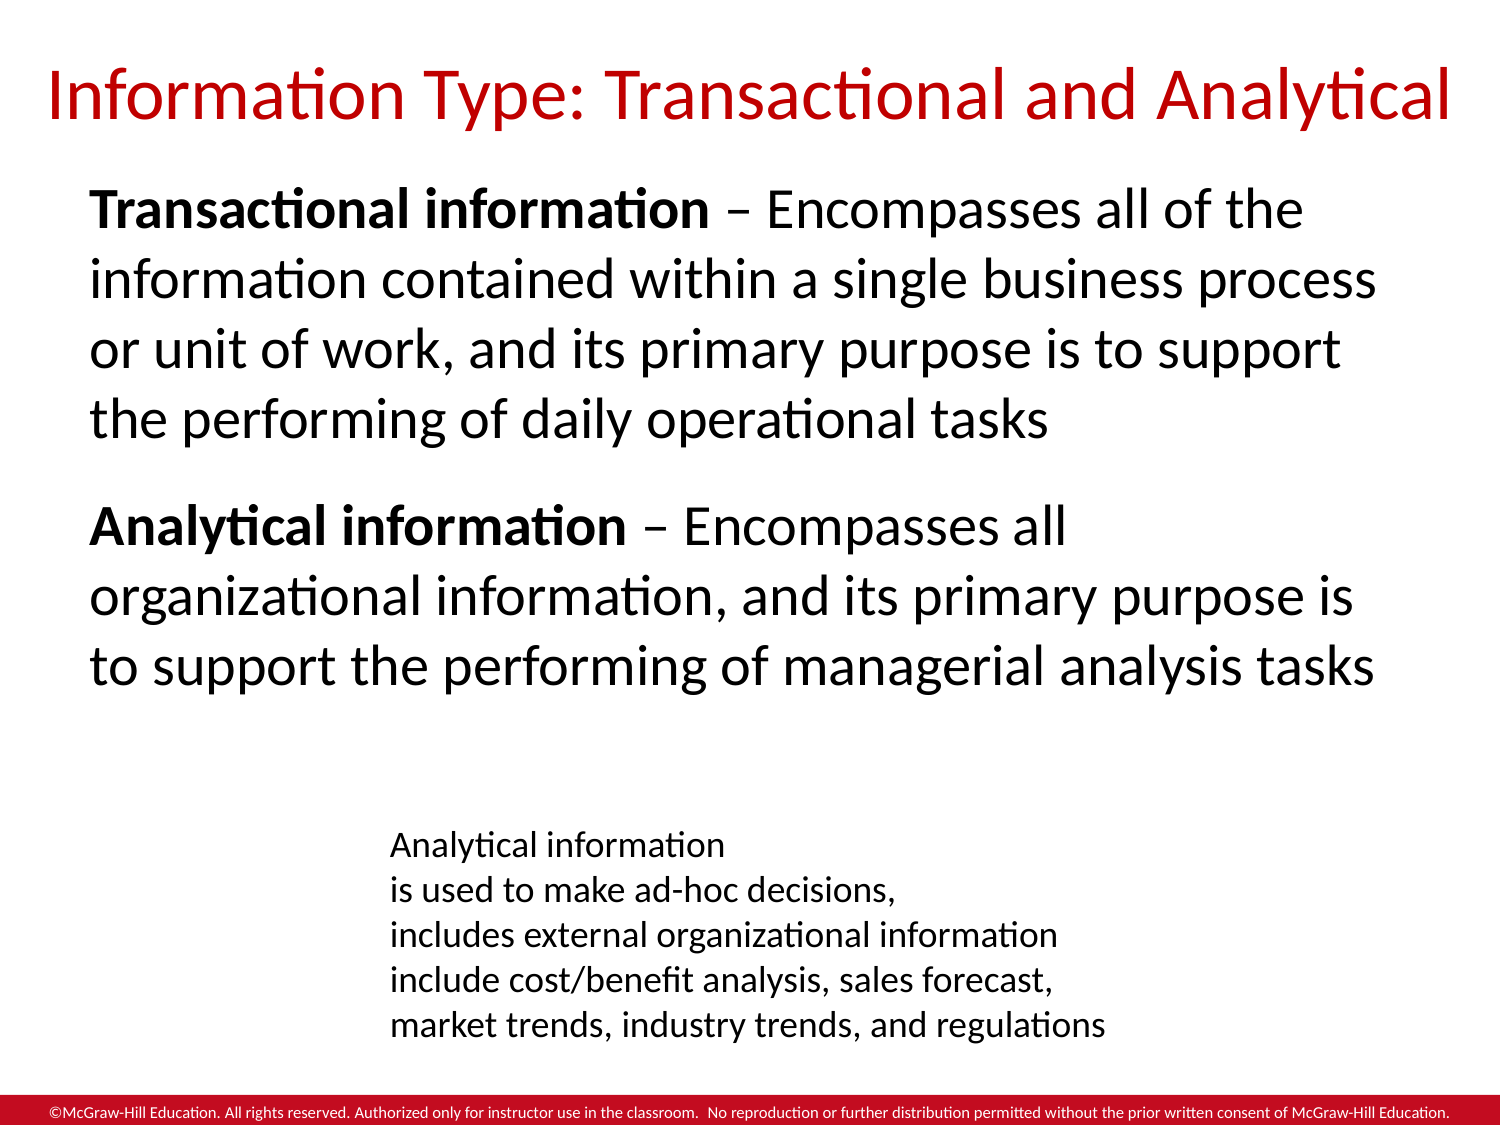

# Information Type: Transactional and Analytical
Transactional information – Encompasses all of the information contained within a single business process or unit of work, and its primary purpose is to support the performing of daily operational tasks
Analytical information – Encompasses all organizational information, and its primary purpose is to support the performing of managerial analysis tasks
Analytical information
is used to make ad-hoc decisions,
includes external organizational information
include cost/benefit analysis, sales forecast, market trends, industry trends, and regulations